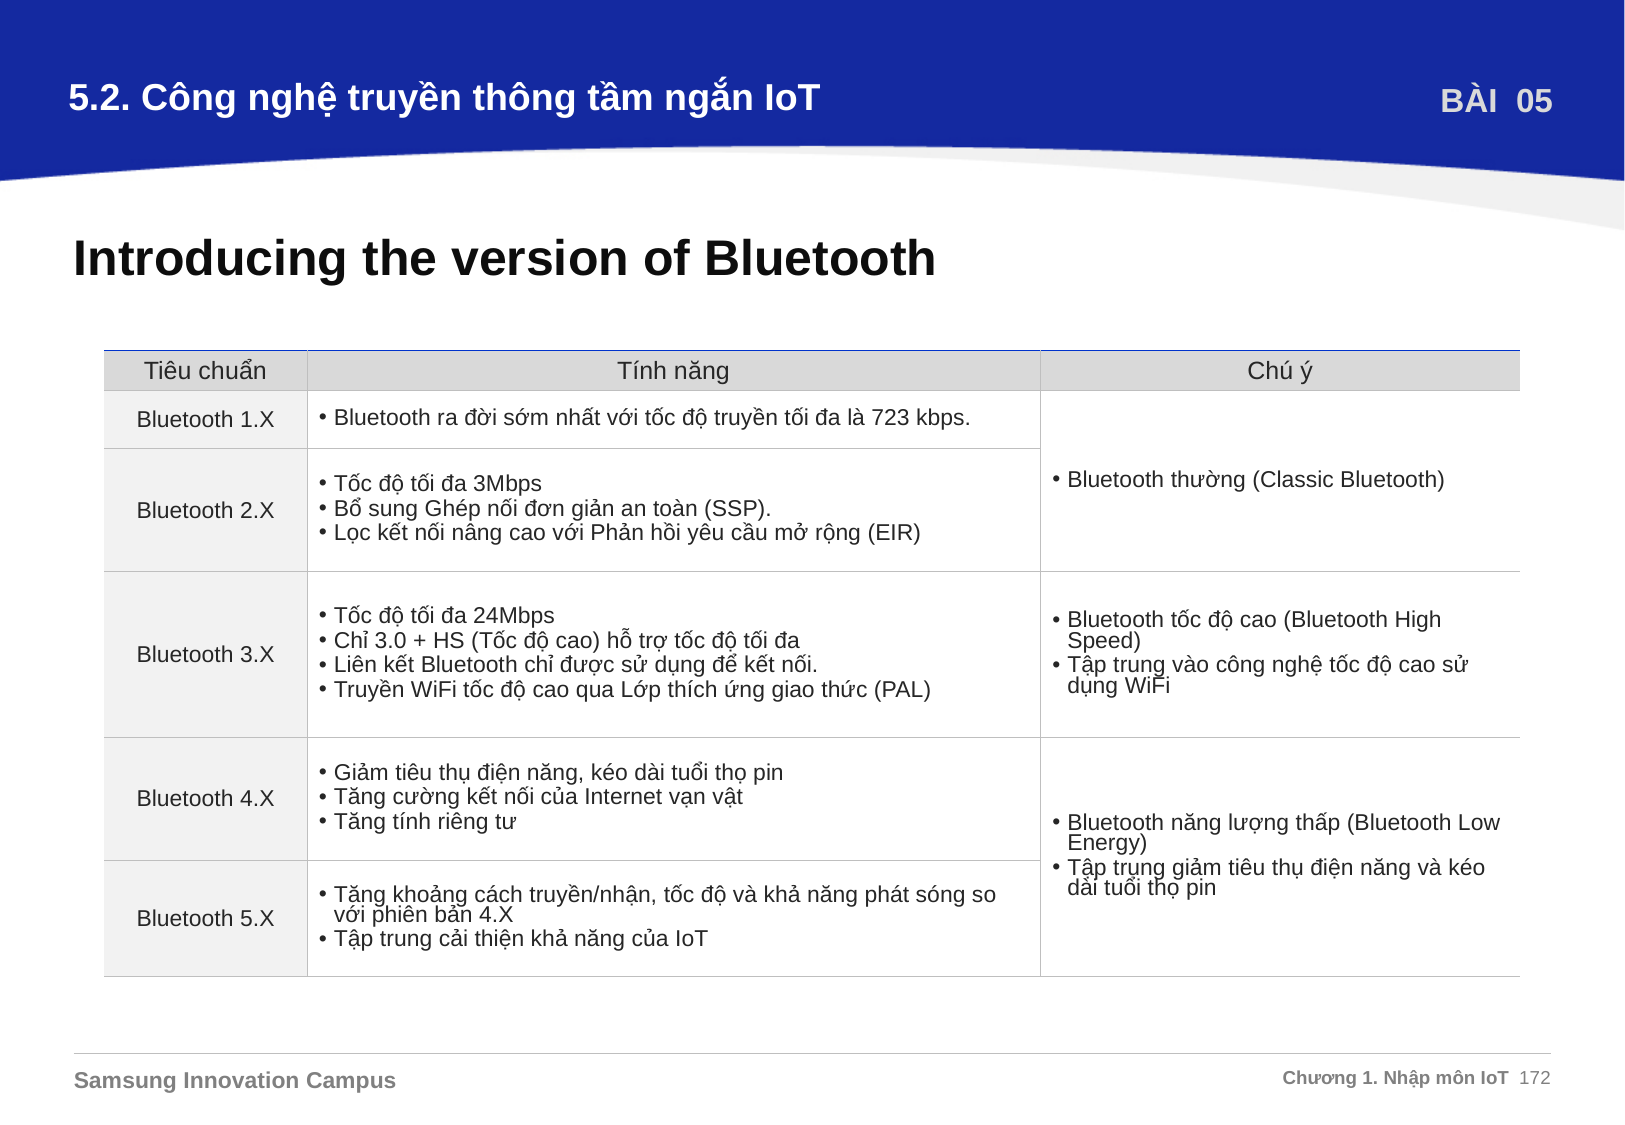

5.2. Công nghệ truyền thông tầm ngắn IoT
BÀI  05
Introducing the version of Bluetooth
| Tiêu chuẩn | Tính năng | Chú ý |
| --- | --- | --- |
| Bluetooth 1.X | Bluetooth ra đời sớm nhất với tốc độ truyền tối đa là 723 kbps. | Bluetooth thường (Classic Bluetooth) |
| Bluetooth 2.X | Tốc độ tối đa 3Mbps Bổ sung Ghép nối đơn giản an toàn (SSP). Lọc kết nối nâng cao với Phản hồi yêu cầu mở rộng (EIR) |  |
| Bluetooth 3.X | Tốc độ tối đa 24Mbps Chỉ 3.0 + HS (Tốc độ cao) hỗ trợ tốc độ tối đa Liên kết Bluetooth chỉ được sử dụng để kết nối. Truyền WiFi tốc độ cao qua Lớp thích ứng giao thức (PAL) | Bluetooth tốc độ cao (Bluetooth High Speed) Tập trung vào công nghệ tốc độ cao sử dụng WiFi |
| Bluetooth 4.X | Giảm tiêu thụ điện năng, kéo dài tuổi thọ pin Tăng cường kết nối của Internet vạn vật Tăng tính riêng tư | Bluetooth năng lượng thấp (Bluetooth Low Energy) Tập trung giảm tiêu thụ điện năng và kéo dài tuổi thọ pin |
| Bluetooth 5.X | Tăng khoảng cách truyền/nhận, tốc độ và khả năng phát sóng so với phiên bản 4.X Tập trung cải thiện khả năng của IoT |  |